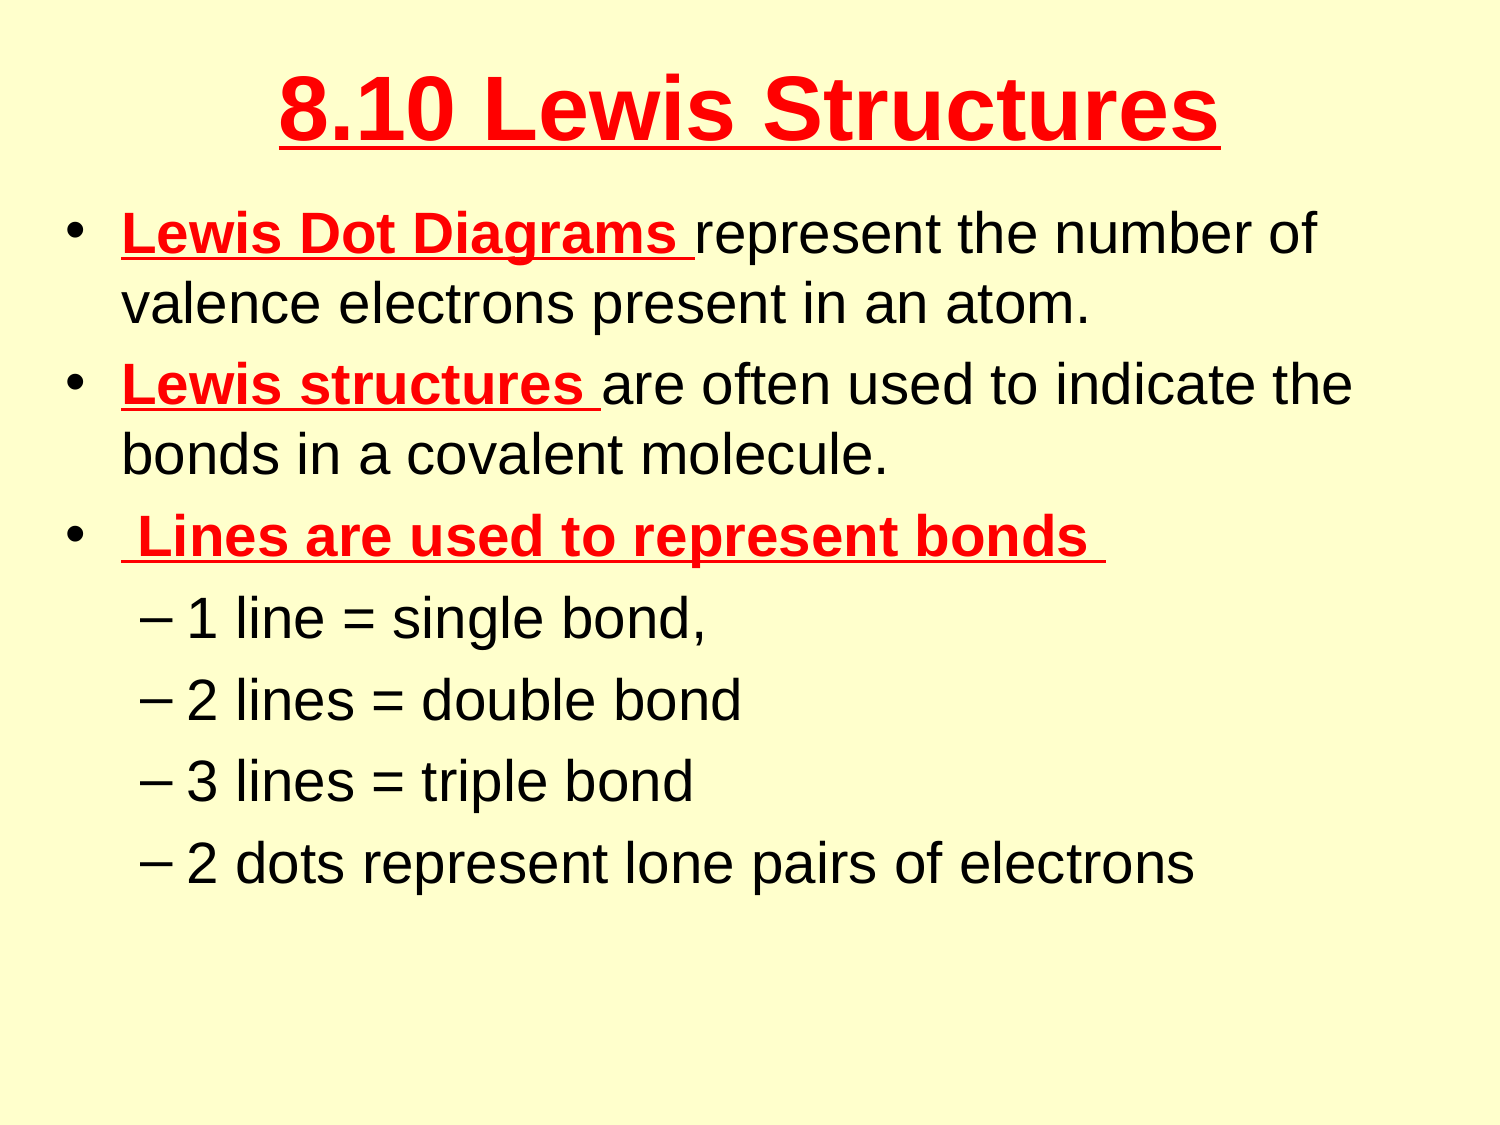

# 8.10 Lewis Structures
Lewis Dot Diagrams represent the number of valence electrons present in an atom.
Lewis structures are often used to indicate the bonds in a covalent molecule.
 Lines are used to represent bonds
1 line = single bond,
2 lines = double bond
3 lines = triple bond
2 dots represent lone pairs of electrons